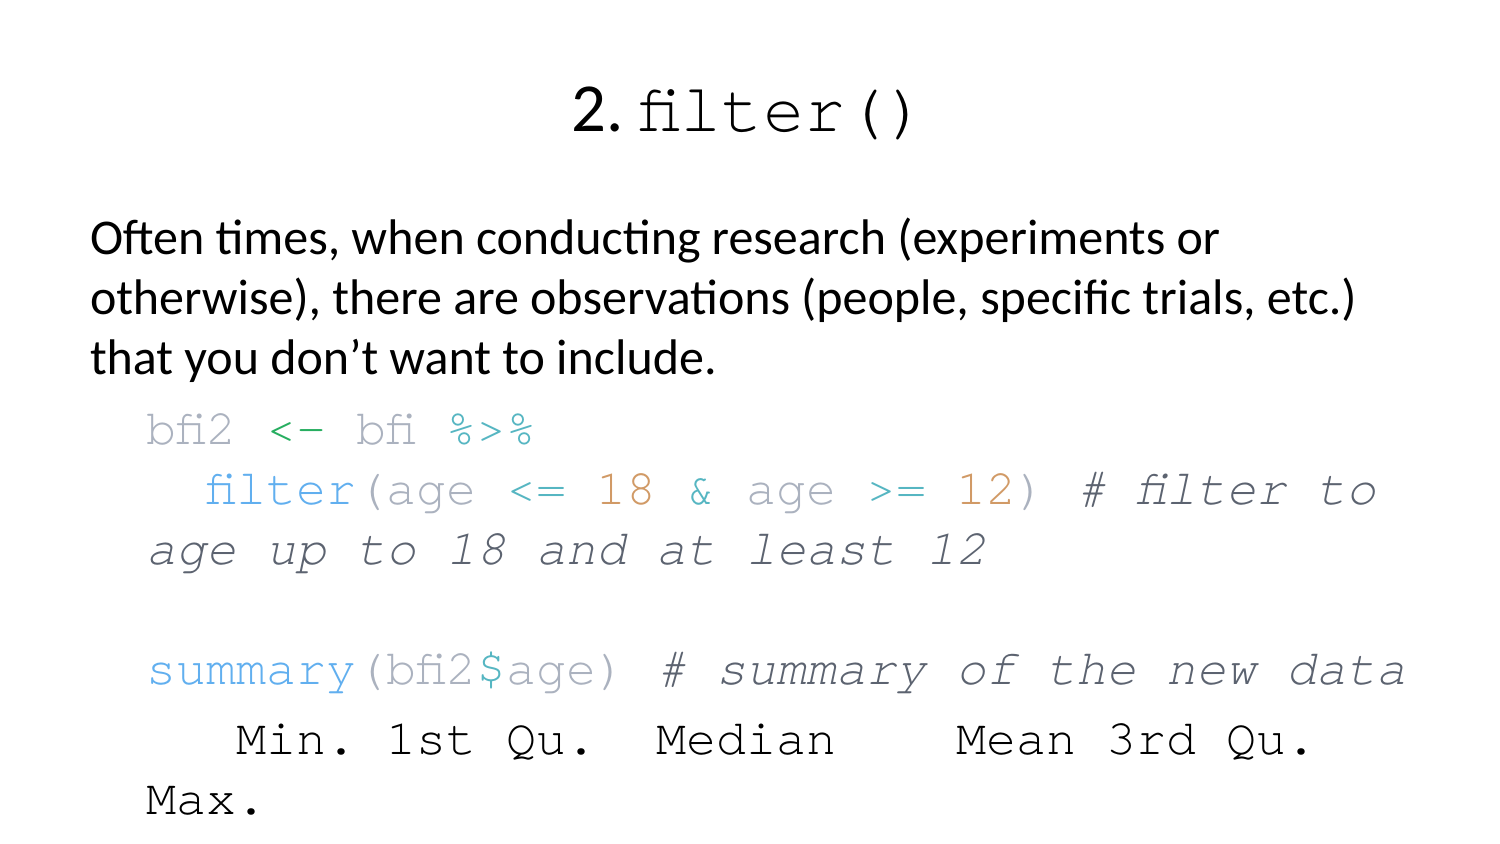

# 2. filter()
Often times, when conducting research (experiments or otherwise), there are observations (people, specific trials, etc.) that you don’t want to include.
bfi2 <- bfi %>%
  filter(age <= 18 & age >= 12) # filter to age up to 18 and at least 12
summary(bfi2$age) # summary of the new data
   Min. 1st Qu.  Median    Mean 3rd Qu.    Max.
   12.0    16.0    17.0    16.4    18.0    18.0
Got it!